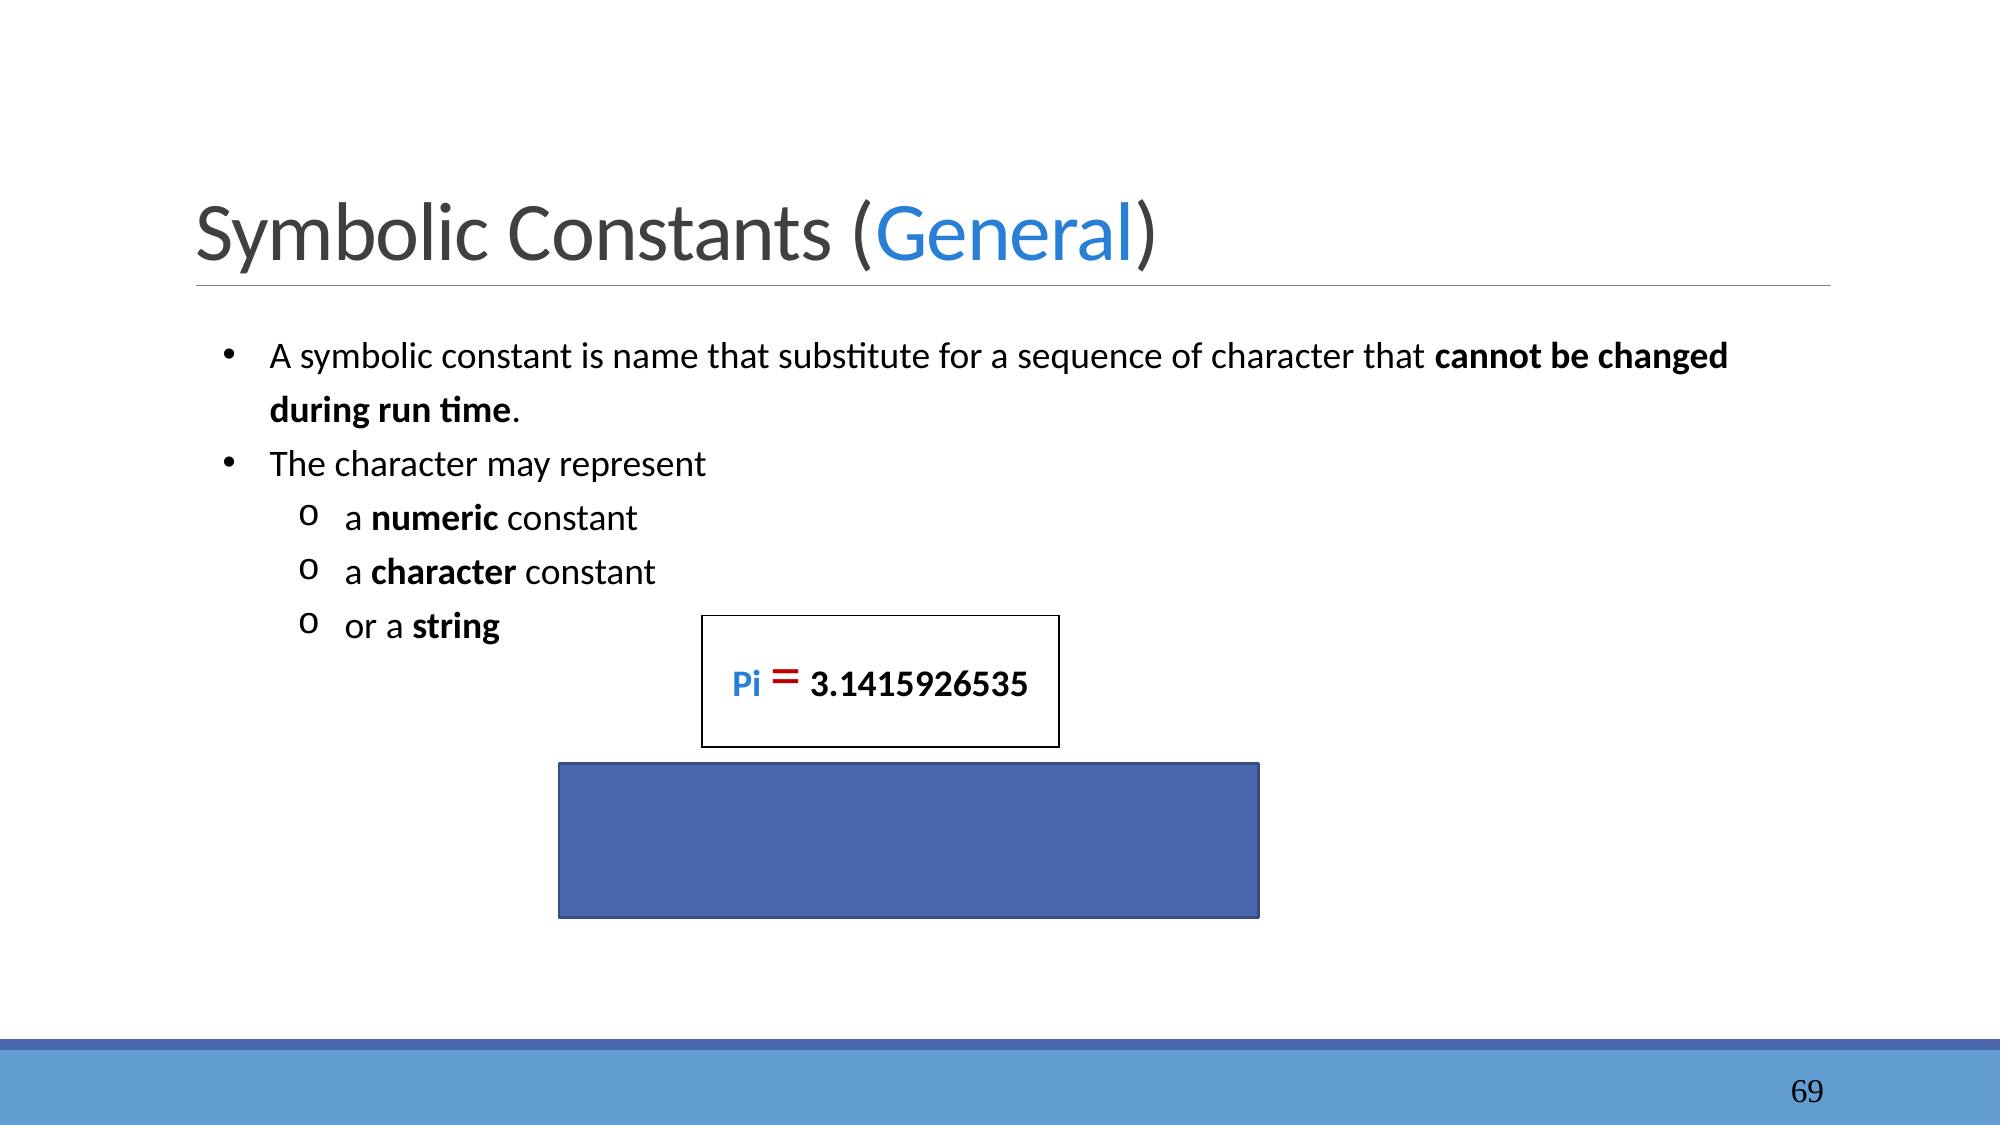

# Symbolic Constants (General)
A symbolic constant is name that substitute for a sequence of character that cannot be changed during run time.
The character may represent
a numeric constant
a character constant
or a string
| Pi = 3.1415926535 |
| --- |

final double Pi = 3.1415926535;
final double E = 2.718281828;
69